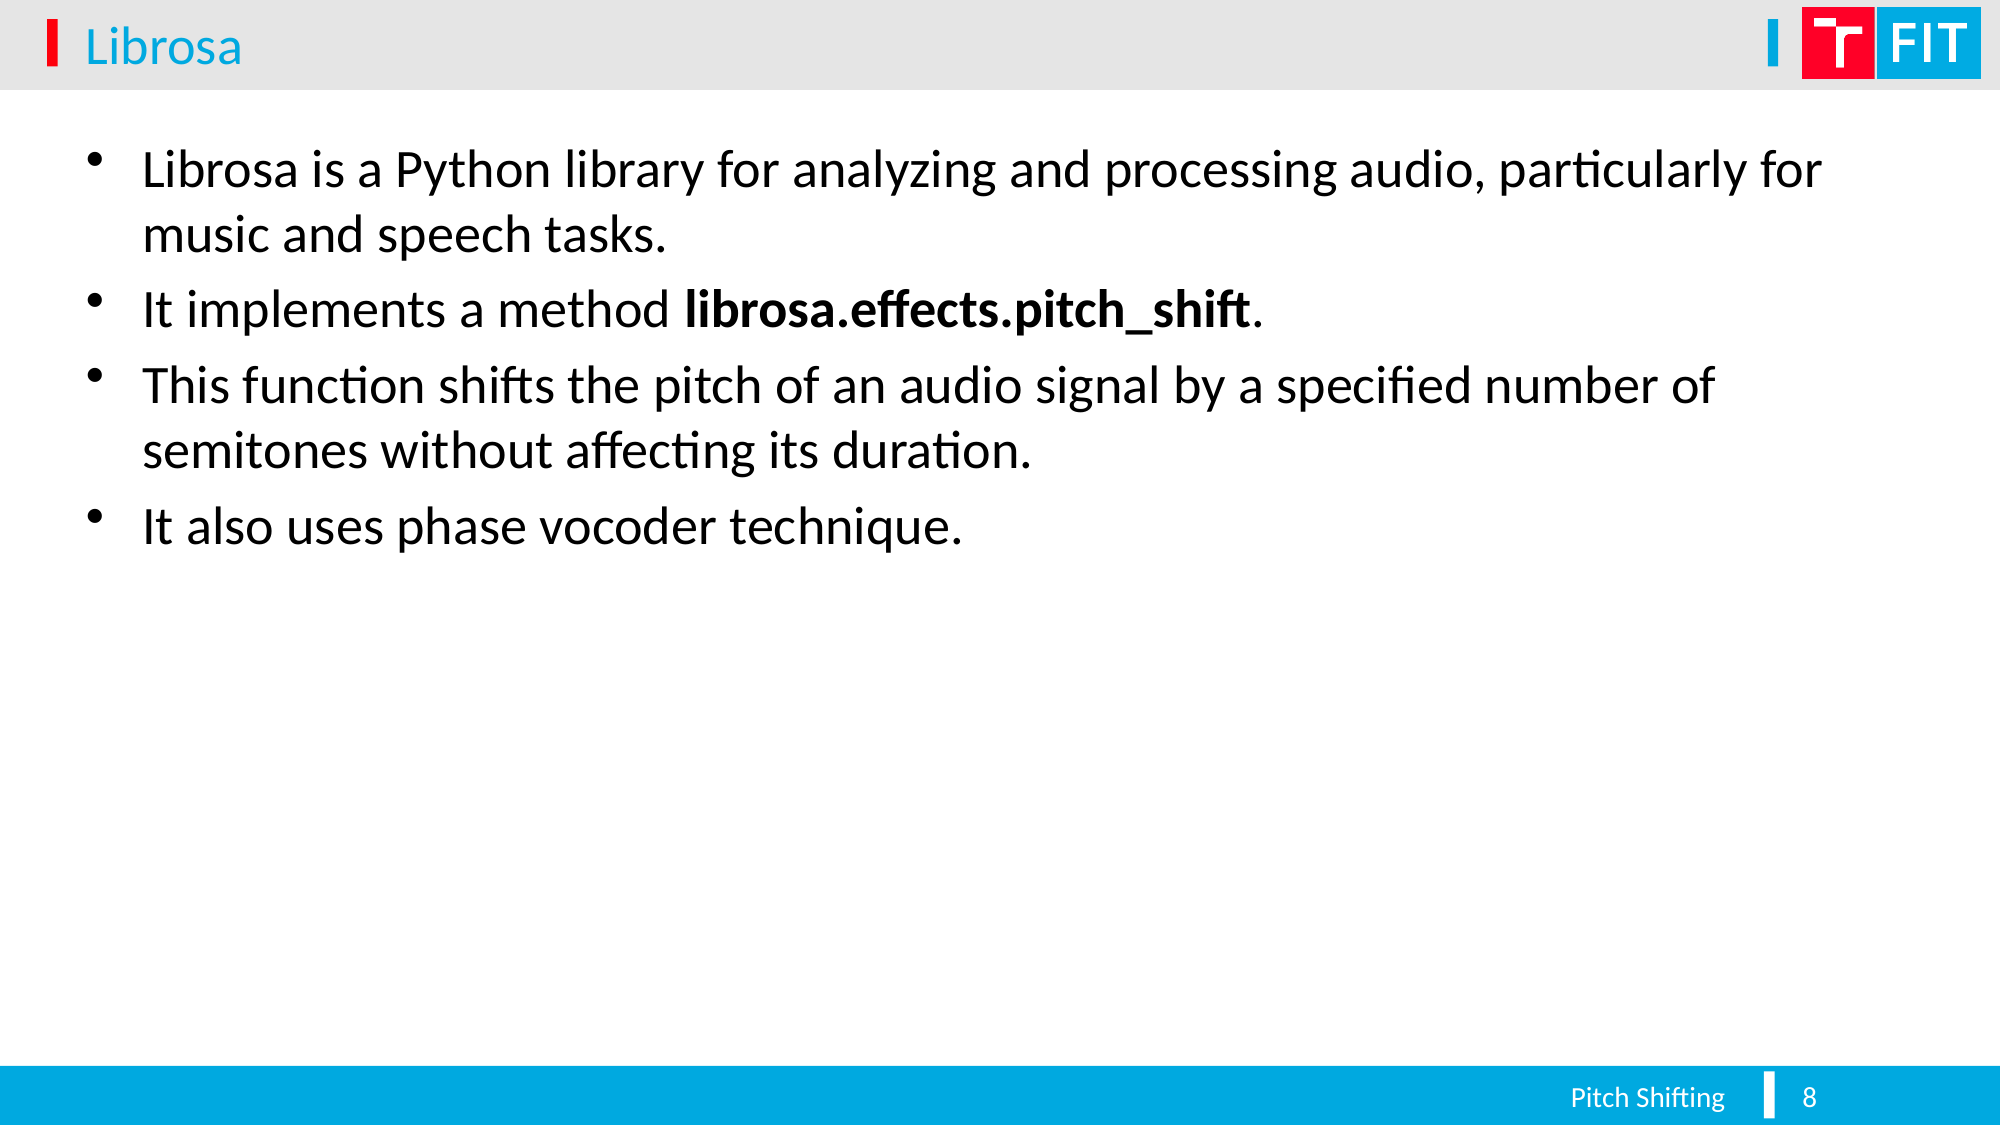

# Librosa
Librosa is a Python library for analyzing and processing audio, particularly for music and speech tasks.
It implements a method librosa.effects.pitch_shift.
This function shifts the pitch of an audio signal by a specified number of semitones without affecting its duration.
It also uses phase vocoder technique.
Pitch Shifting
8